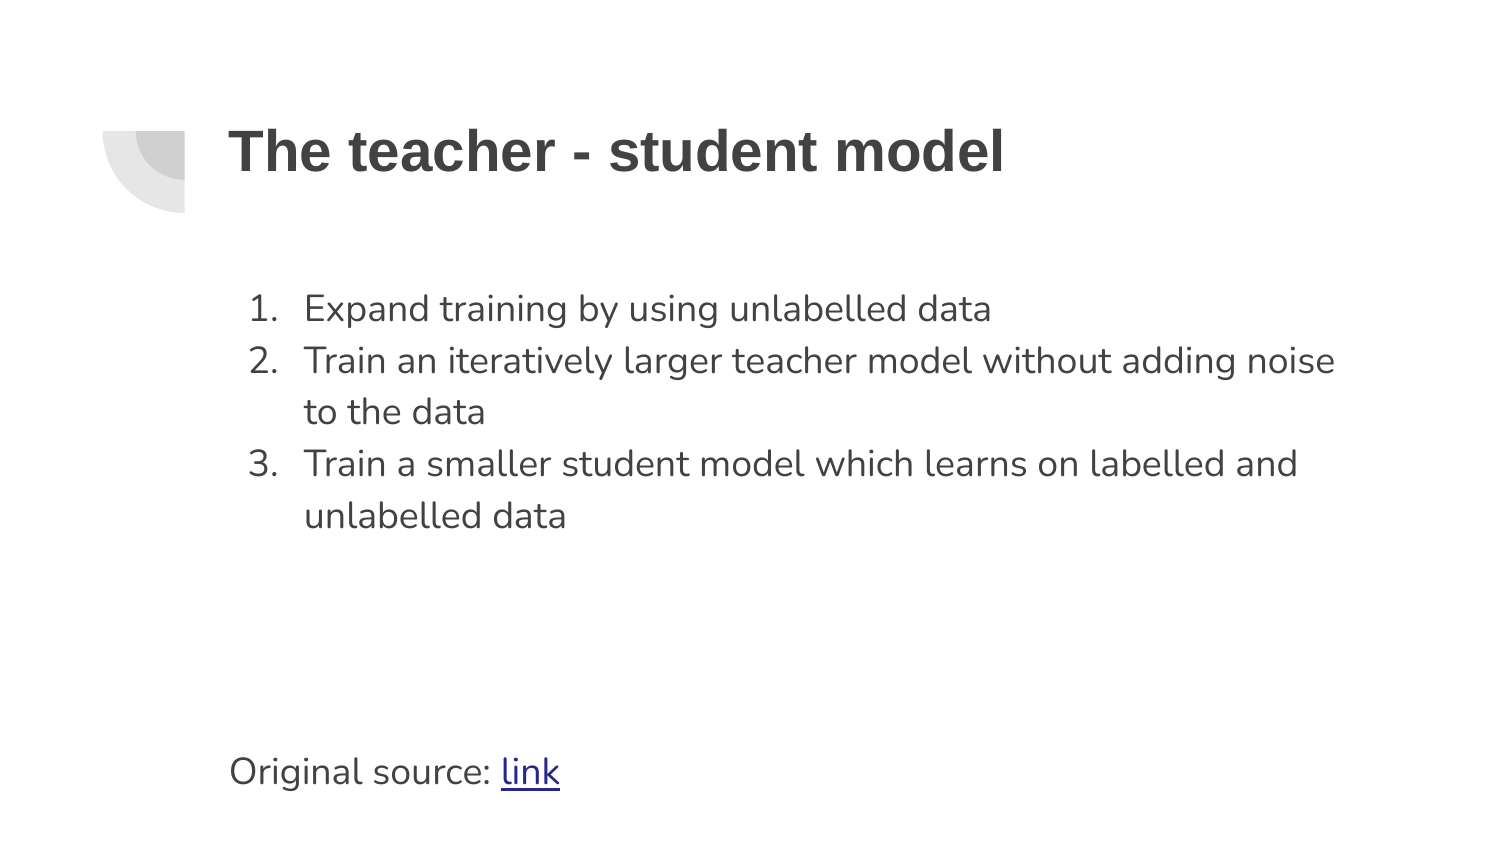

# The teacher - student model
Expand training by using unlabelled data
Train an iteratively larger teacher model without adding noise to the data
Train a smaller student model which learns on labelled and unlabelled data

Original source: link